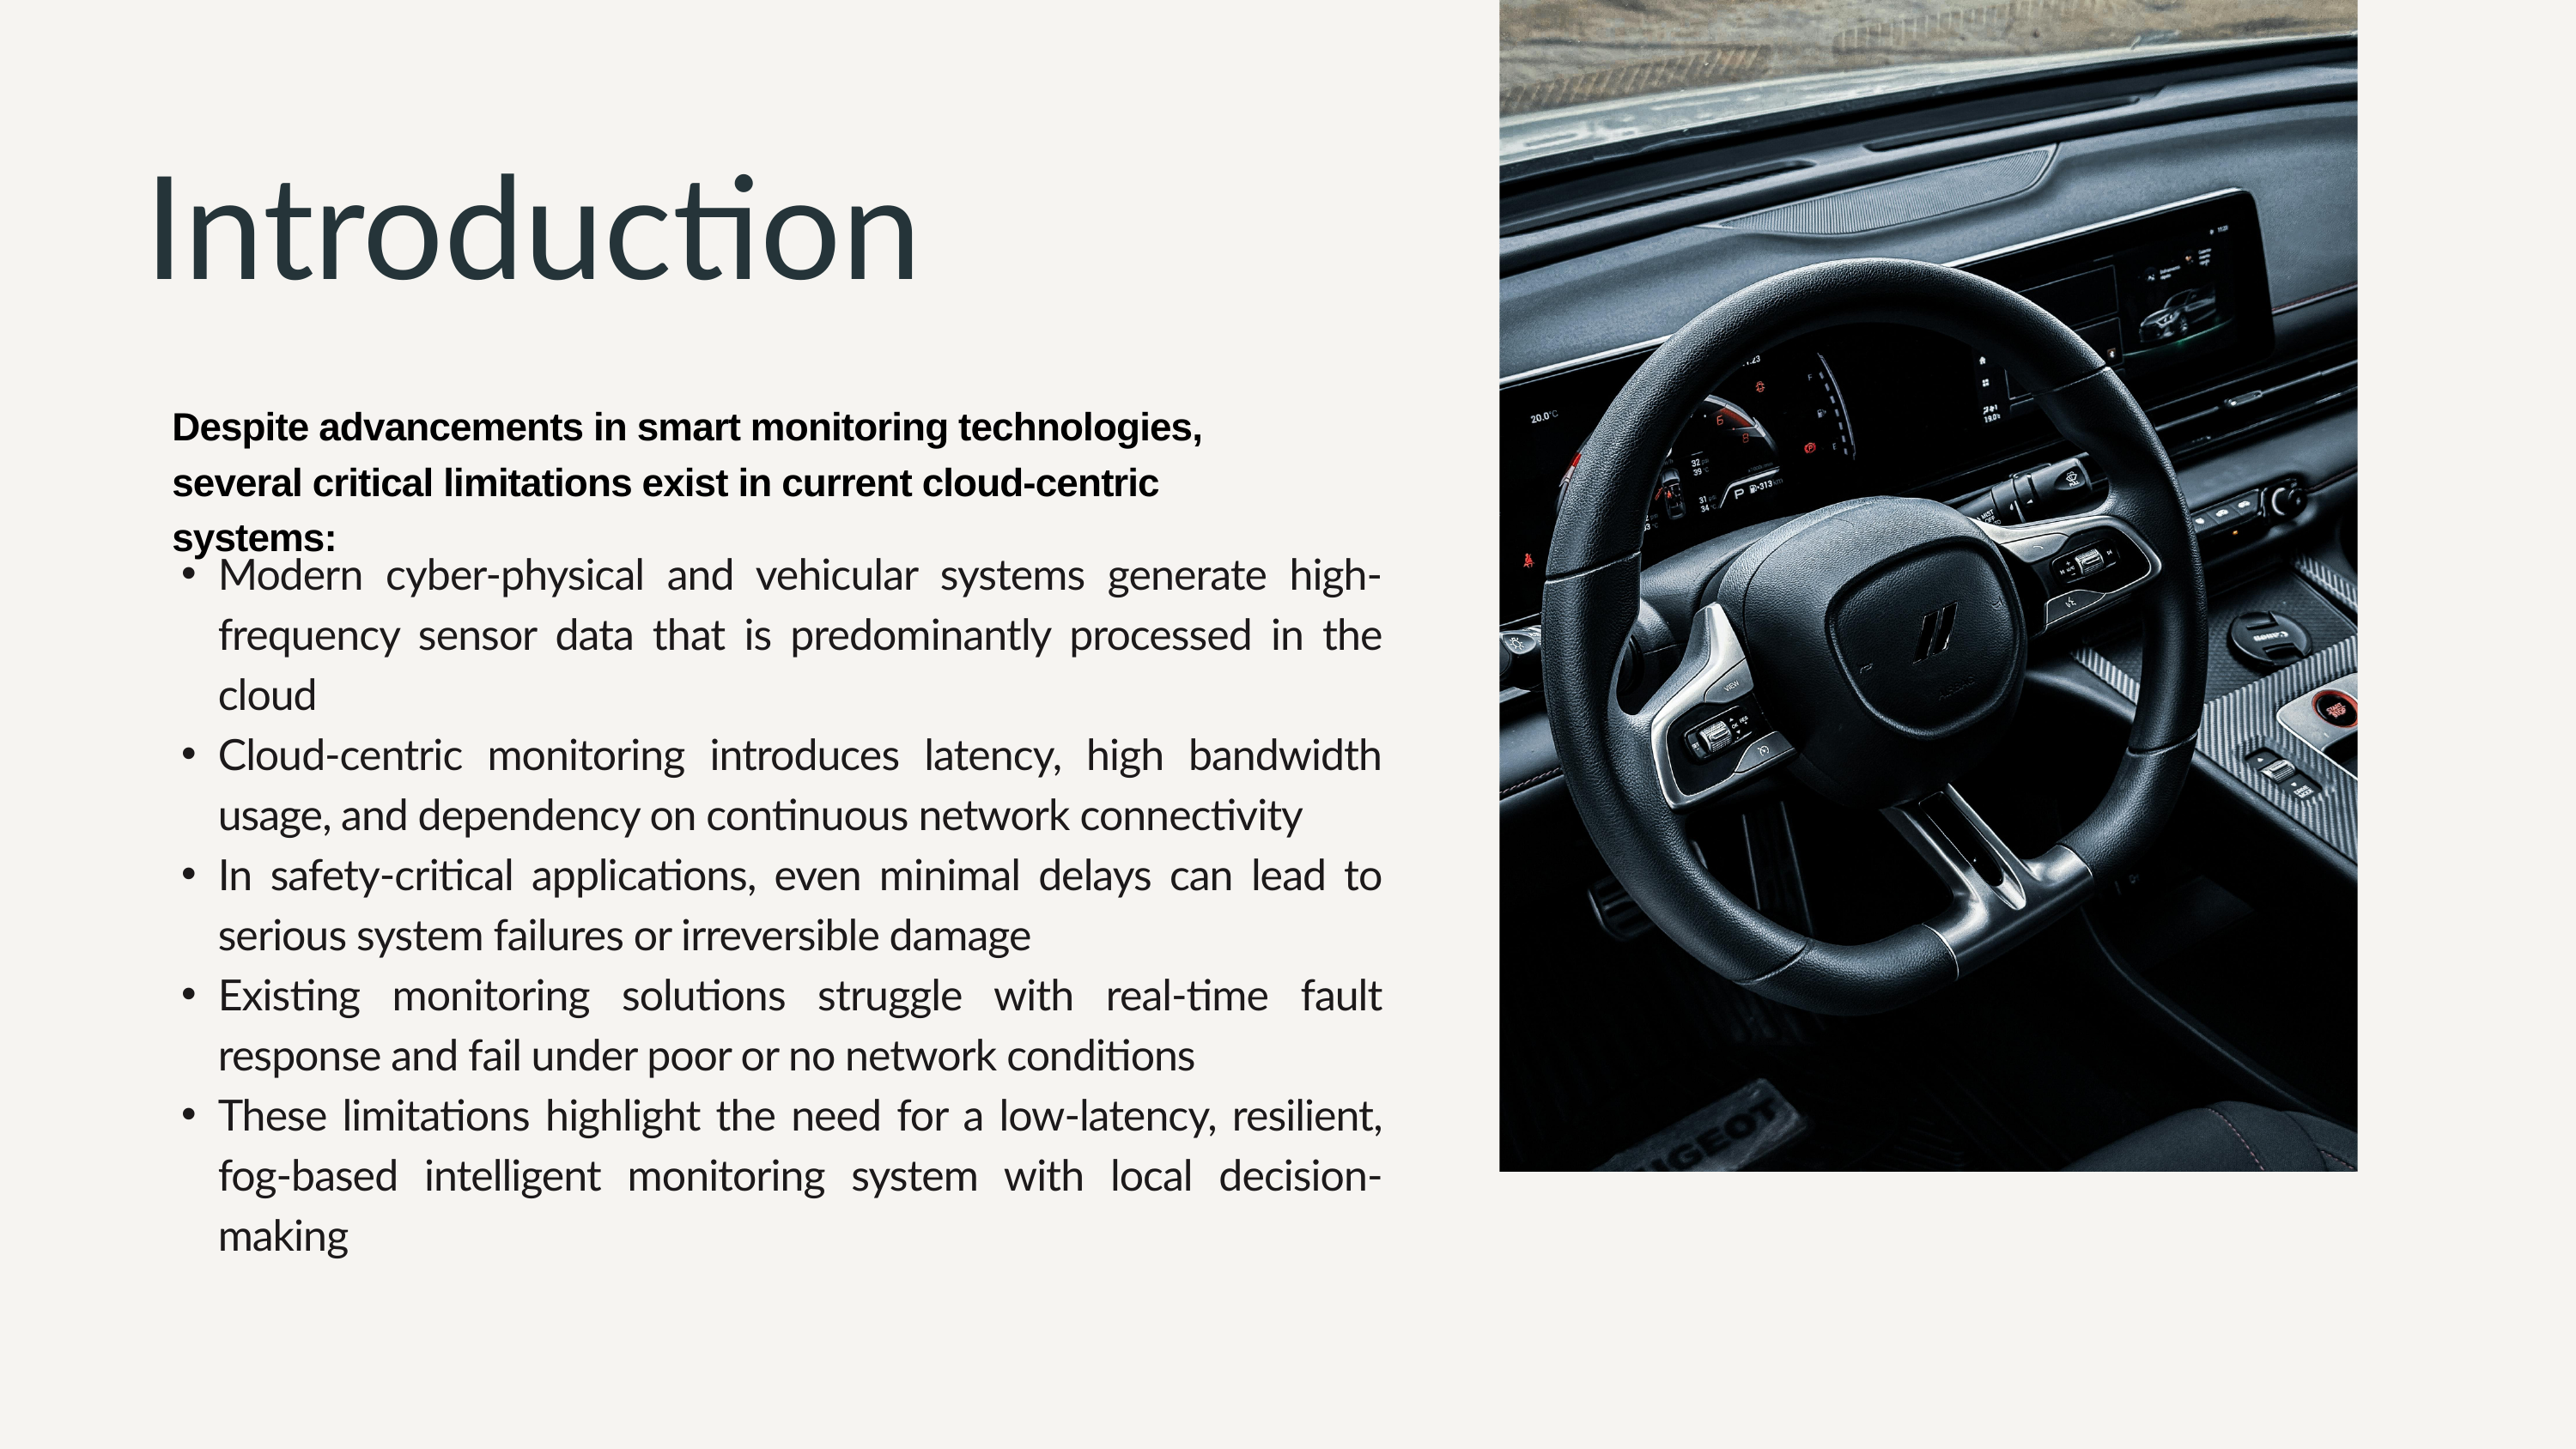

Introduction
Despite advancements in smart monitoring technologies, several critical limitations exist in current cloud-centric systems:
Modern cyber-physical and vehicular systems generate high-frequency sensor data that is predominantly processed in the cloud
Cloud-centric monitoring introduces latency, high bandwidth usage, and dependency on continuous network connectivity
In safety-critical applications, even minimal delays can lead to serious system failures or irreversible damage
Existing monitoring solutions struggle with real-time fault response and fail under poor or no network conditions
These limitations highlight the need for a low-latency, resilient, fog-based intelligent monitoring system with local decision-making